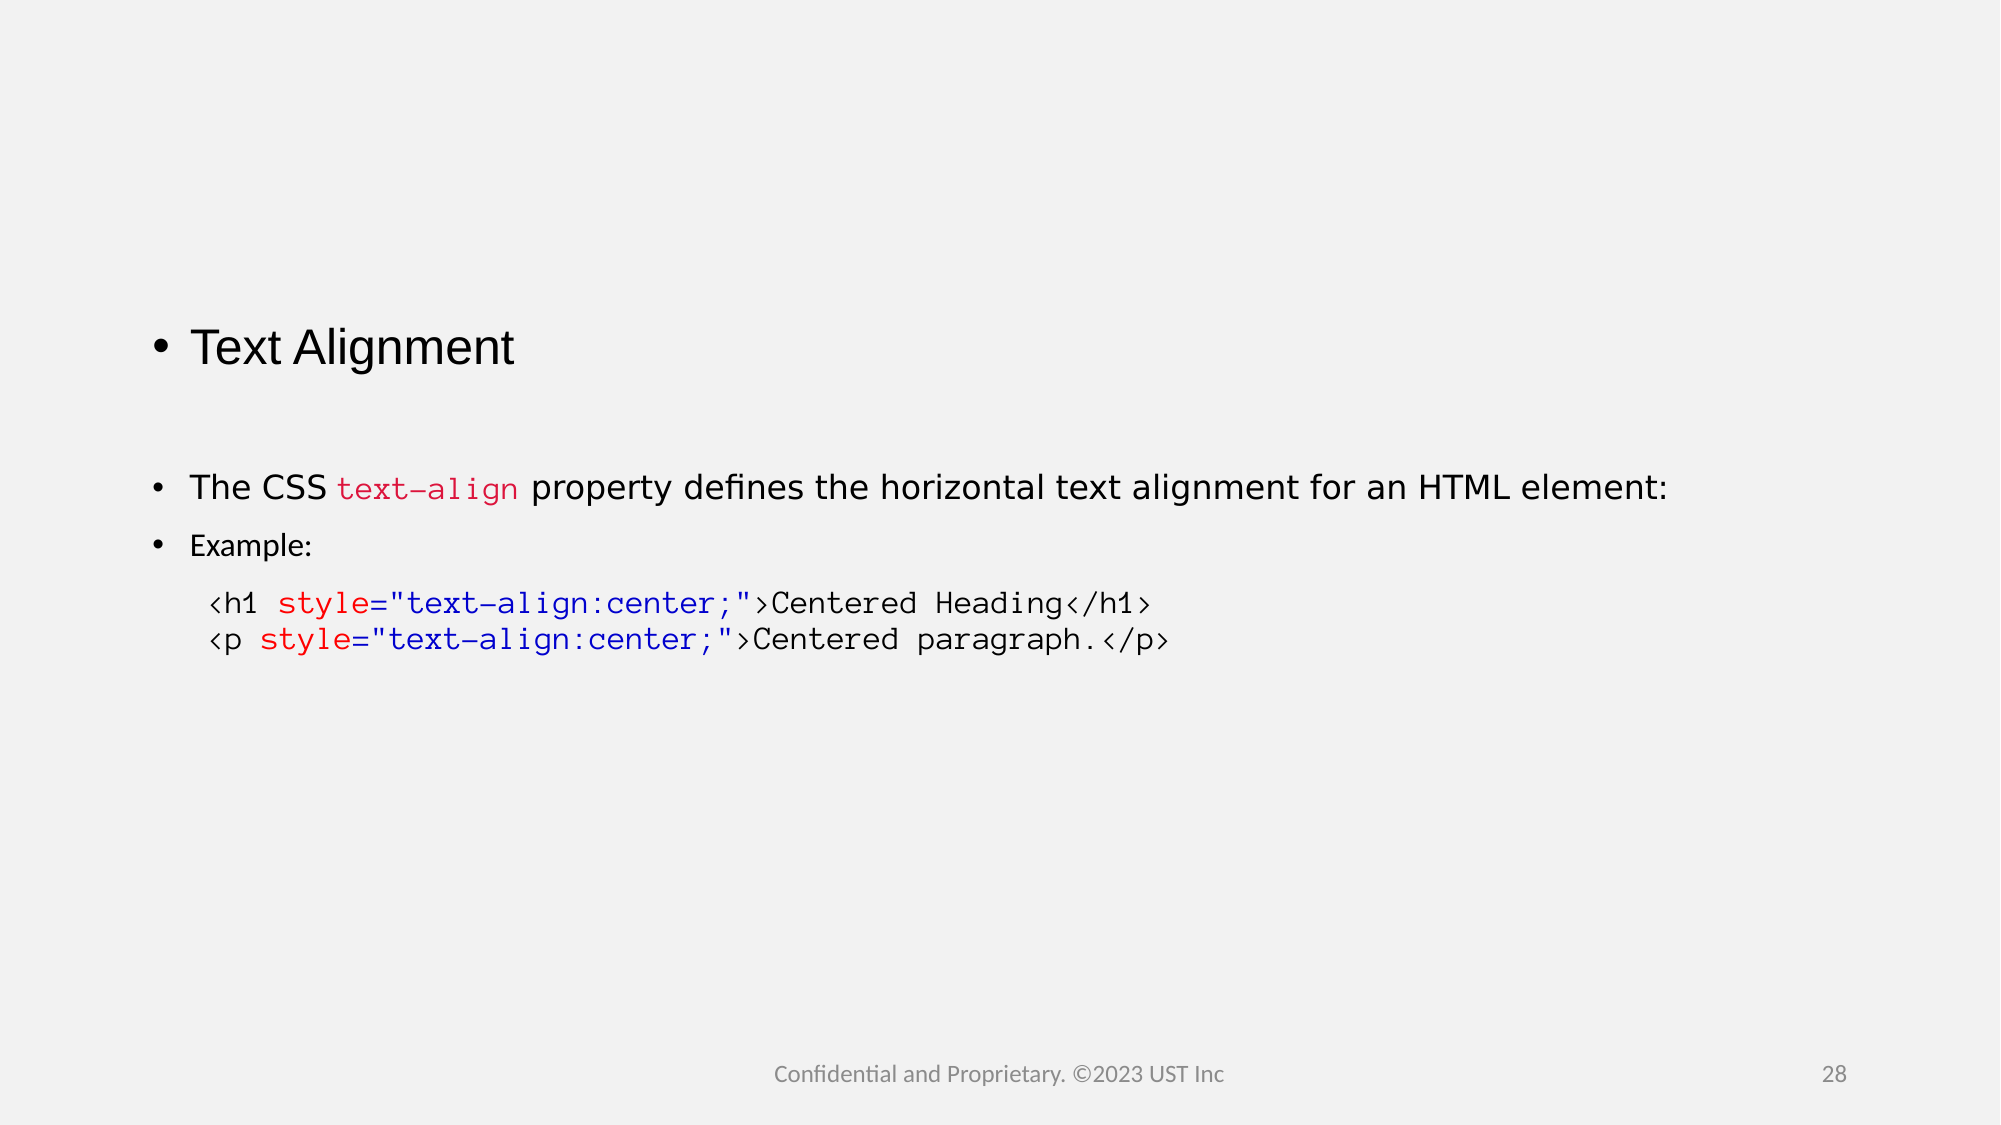

Text Alignment

The CSS text-align property defines the horizontal text alignment for an HTML element:
Example:
   <h1 style="text-align:center;">Centered Heading</h1>
   <p style="text-align:center;">Centered paragraph.</p>

Confidential and Proprietary. ©2023 UST Inc
28